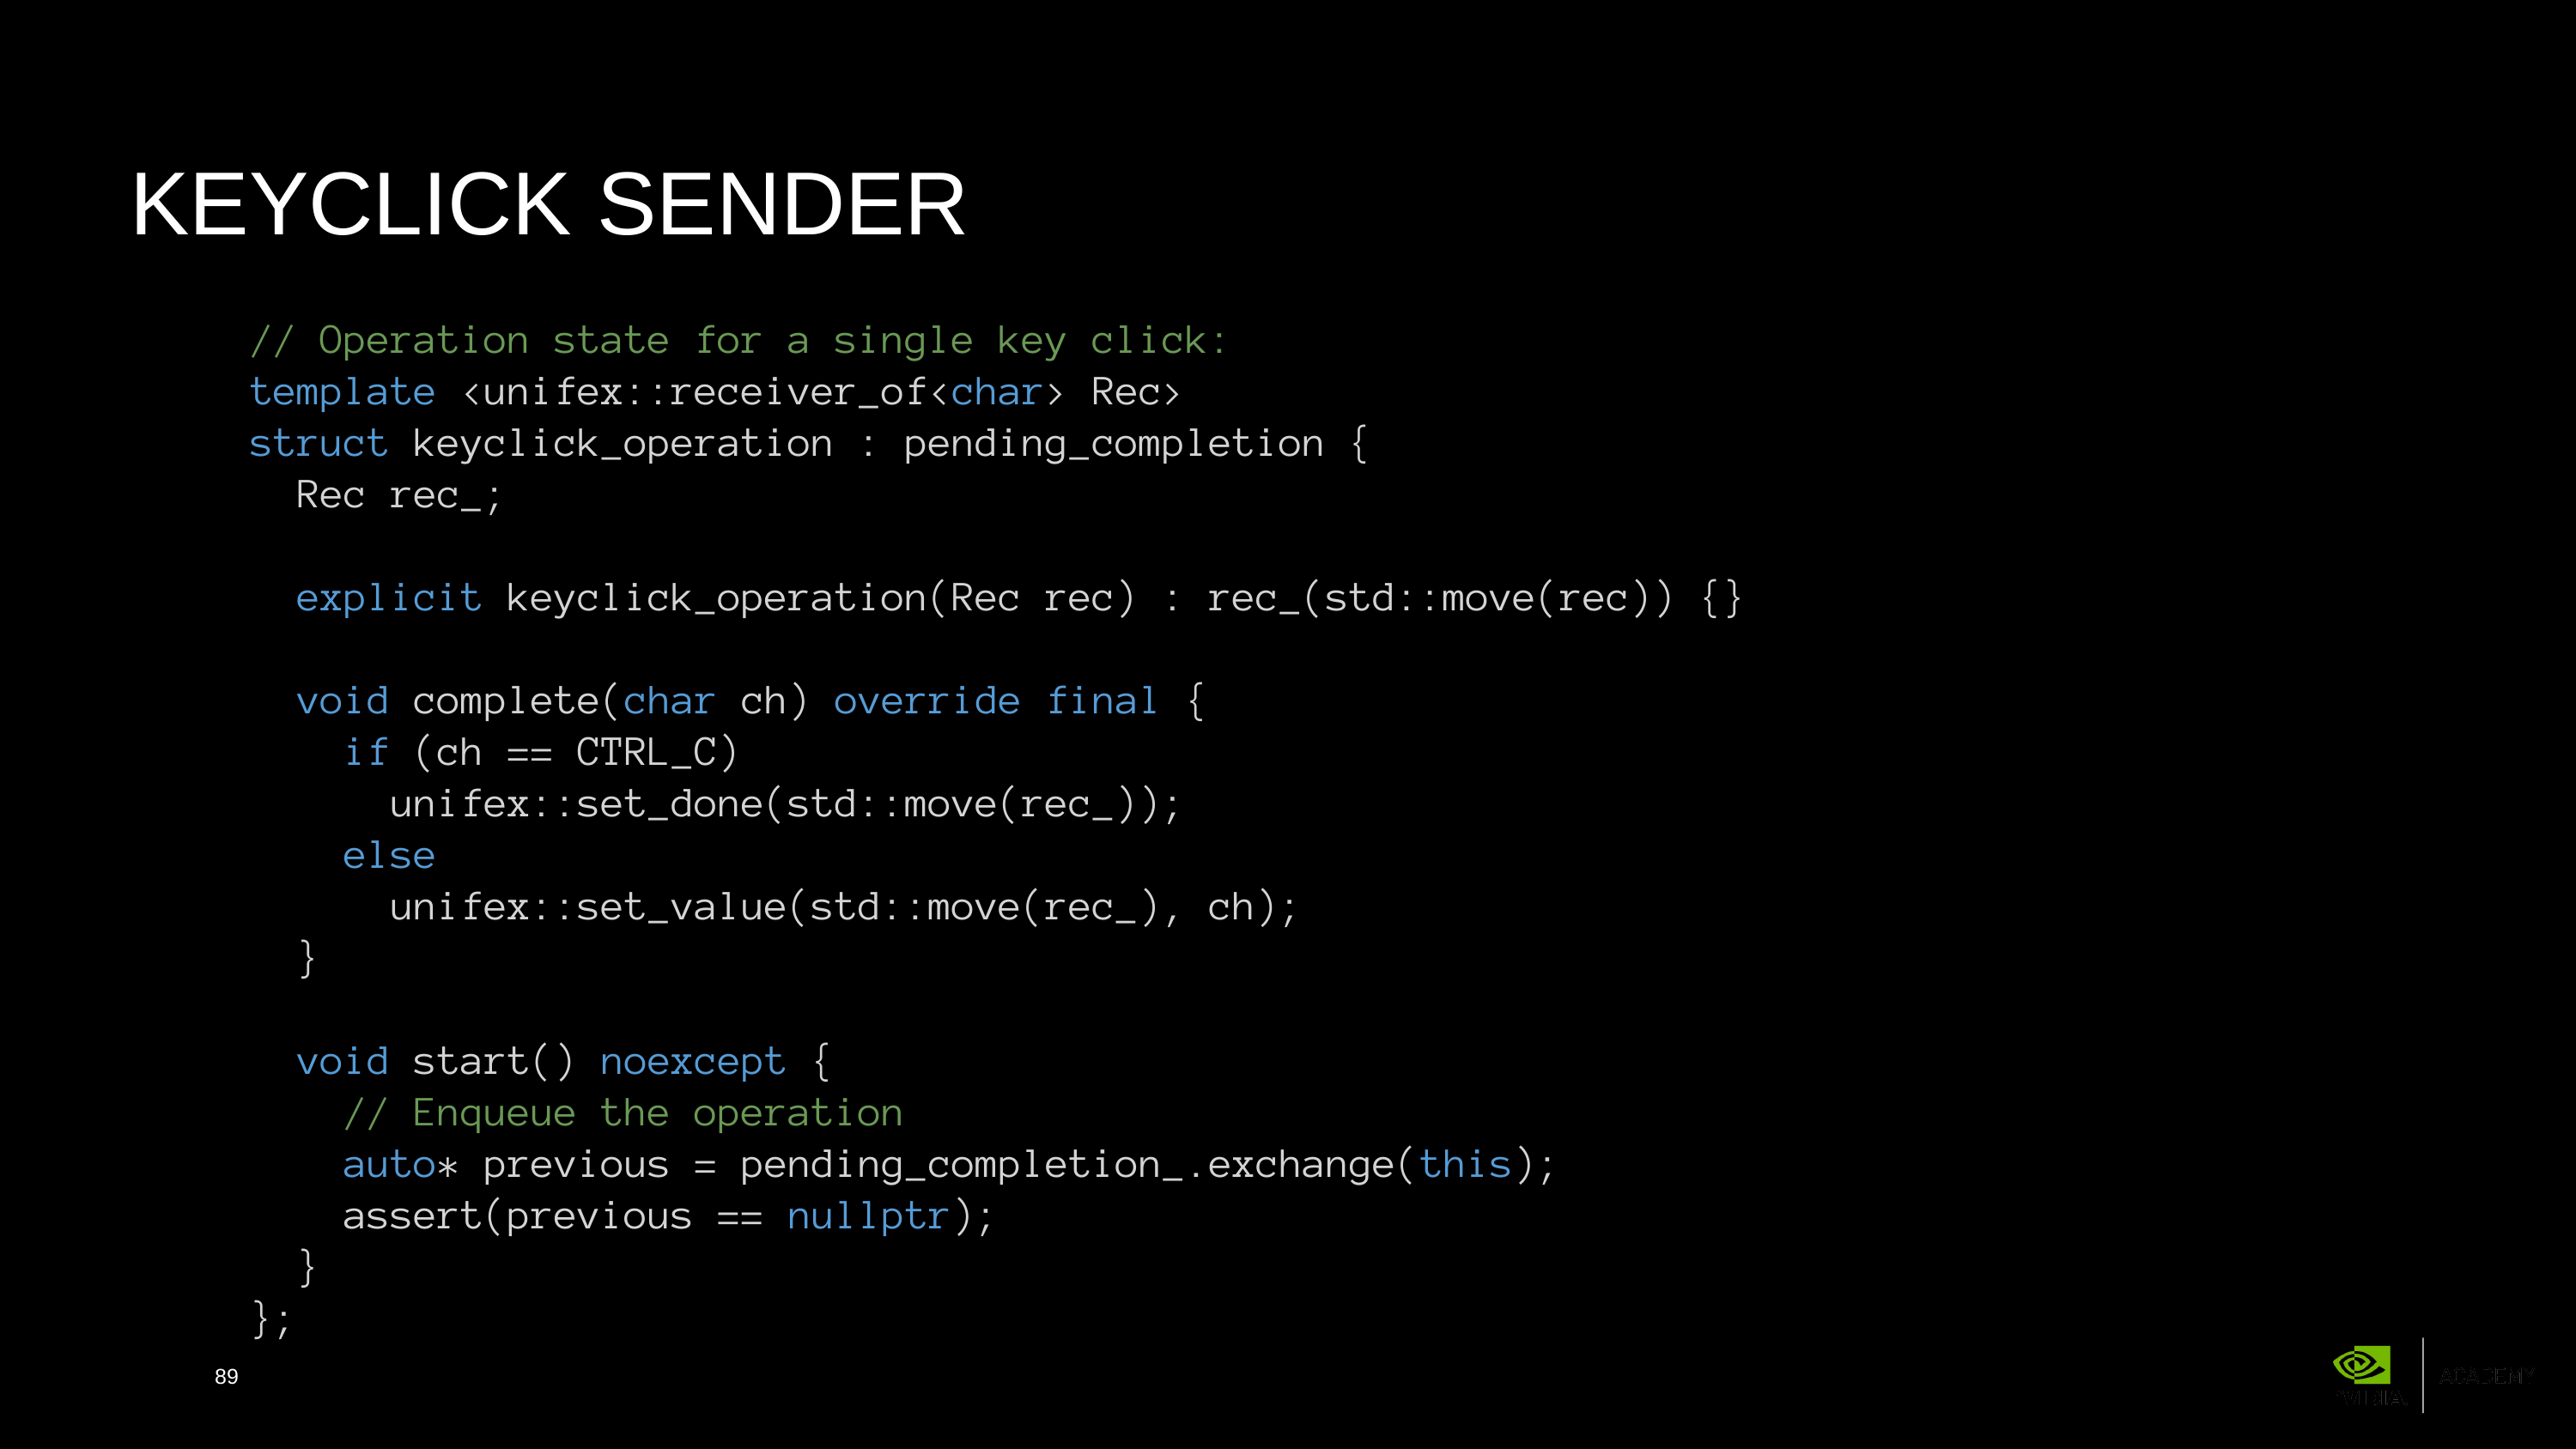

# Keyclick sender
// Operation state for a single key click:
template <unifex::receiver_of<char> Rec>
struct keyclick_operation : pending_completion {
  Rec rec_;

  explicit keyclick_operation(Rec rec) : rec_(std::move(rec)) {}

  void complete(char ch) override final {
    if (ch == CTRL_C)
      unifex::set_done(std::move(rec_));
    else
      unifex::set_value(std::move(rec_), ch);
  }

  void start() noexcept {
    // Enqueue the operation
    auto* previous = pending_completion_.exchange(this);
    assert(previous == nullptr);
  }
};
89